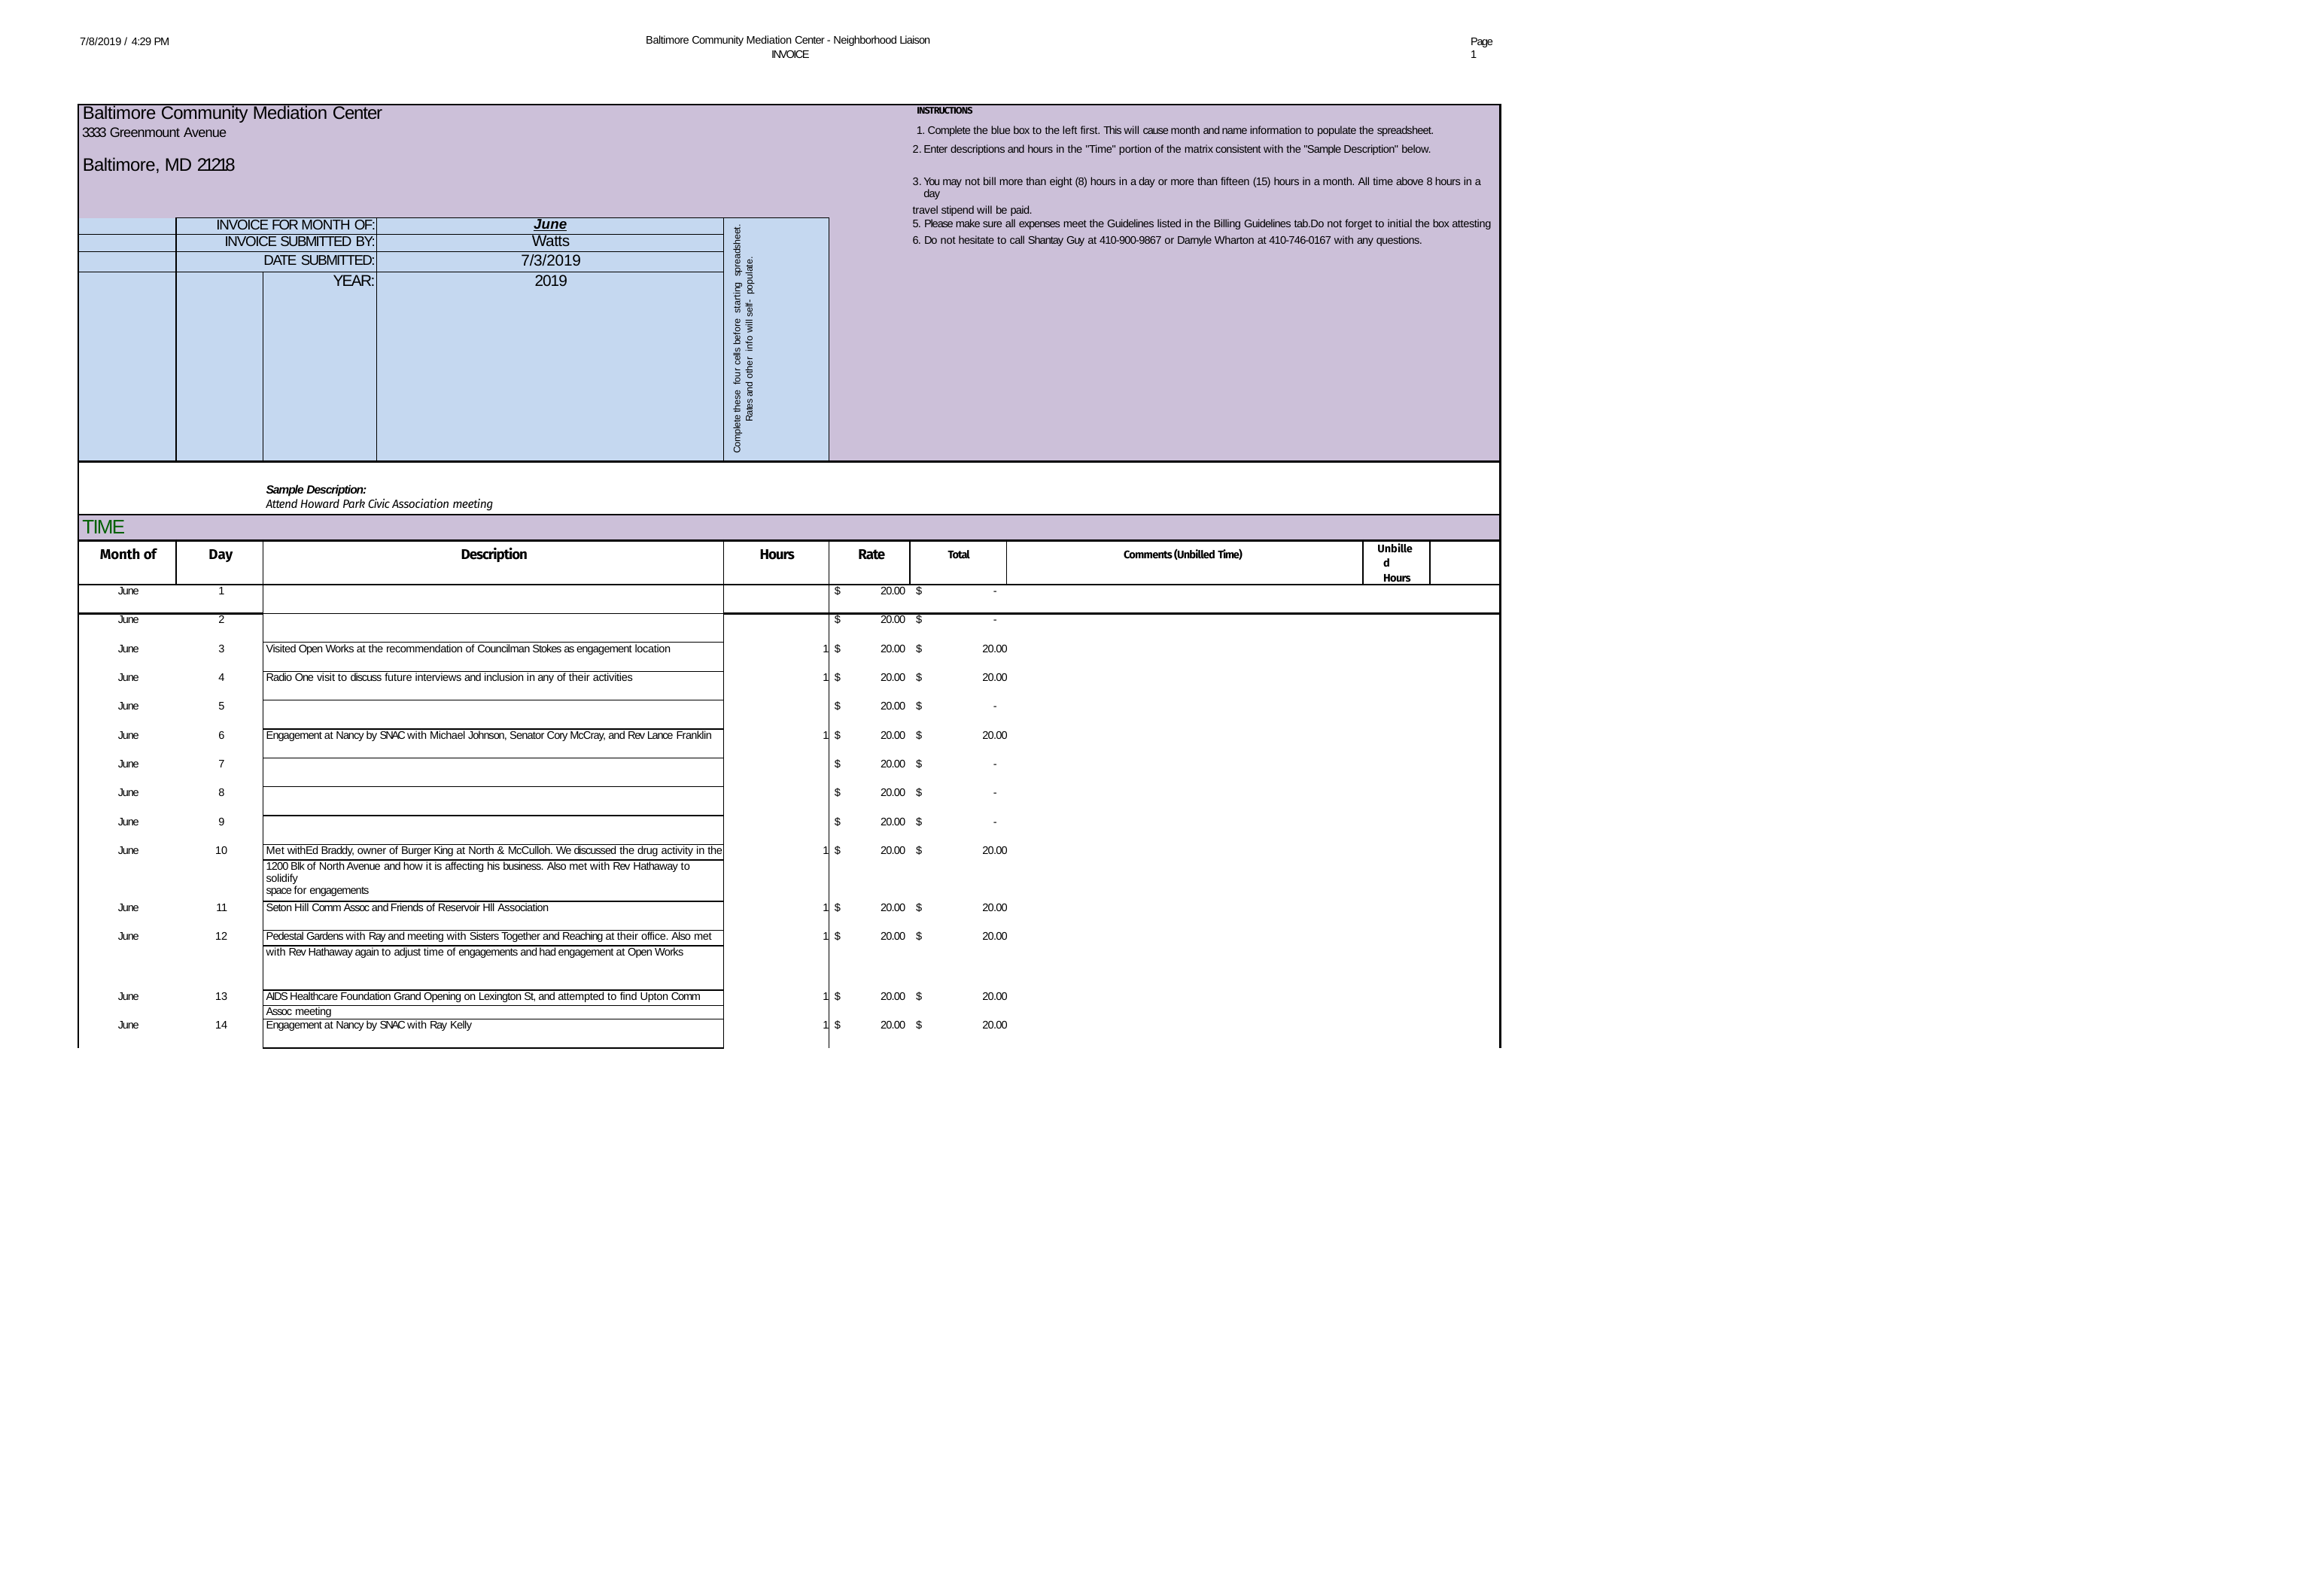

Baltimore Community Mediation Center - Neighborhood Liaison  INVOICE
7/8/2019 / 4:29 PM
Page 1
| Baltimore Community Mediation Center INSTRUCTIONS 3333 Greenmount Avenue 1. Complete the blue box to the left first. This will cause month and name information to populate the spreadsheet. Enter descriptions and hours in the "Time" portion of the matrix consistent with the "Sample Description" below. Baltimore, MD 21218 You may not bill more than eight (8) hours in a day or more than fifteen (15) hours in a month. All time above 8 hours in a day travel stipend will be paid. |  |  |  |  |  |  |  |  |  |
| --- | --- | --- | --- | --- | --- | --- | --- | --- | --- |
|  | INVOICE FOR MONTH OF: |  | June | Complete these four cells before starting spreadsheet. Rates and other info will self- populate. | 5. Please make sure all expenses meet the Guidelines listed in the Billing Guidelines tab.Do not forget to initial the box attesting |  |  |  |  |
|  | INVOICE SUBMITTED BY: |  | Watts |  | 6. Do not hesitate to call Shantay Guy at 410-900-9867 or Darnyle Wharton at 410-746-0167 with any questions. |  |  |  |  |
|  | DATE SUBMITTED: |  | 7/3/2019 |  |  |  |  |  |  |
|  |  | YEAR: | 2019 |  |  |  |  |  |  |
| Sample Description: Attend Howard Park Civic Association meeting |  |  |  |  |  |  |  |  |  |
| TIME |  |  |  |  |  |  |  |  |  |
| Month of | Day | Description |  | Hours | Rate | Total | Comments (Unbilled Time) | Unbilled Hours |  |
| June | 1 |  |  |  | $ 20.00 | $ - |  |  |  |
| June | 2 |  |  |  | $ 20.00 | $ - |  |  |  |
| June | 3 | Visited Open Works at the recommendation of Councilman Stokes as engagement location |  | 1 | $ 20.00 | $ 20.00 |  |  |  |
| June | 4 | Radio One visit to discuss future interviews and inclusion in any of their activities |  | 1 | $ 20.00 | $ 20.00 |  |  |  |
| June | 5 |  |  |  | $ 20.00 | $ - |  |  |  |
| June | 6 | Engagement at Nancy by SNAC with Michael Johnson, Senator Cory McCray, and Rev Lance Franklin |  | 1 | $ 20.00 | $ 20.00 |  |  |  |
| June | 7 |  |  |  | $ 20.00 | $ - |  |  |  |
| June | 8 |  |  |  | $ 20.00 | $ - |  |  |  |
| June | 9 |  |  |  | $ 20.00 | $ - |  |  |  |
| June | 10 | Met withEd Braddy, owner of Burger King at North & McCulloh. We discussed the drug activity in the |  | 1 | $ 20.00 | $ 20.00 |  |  |  |
|  |  | 1200 Blk of North Avenue and how it is affecting his business. Also met with Rev Hathaway to solidify |  |  |  |  |  |  |  |
|  |  | space for engagements |  |  |  |  |  |  |  |
| June | 11 | Seton Hill Comm Assoc and Friends of Reservoir Hll Association |  | 1 | $ 20.00 | $ 20.00 |  |  |  |
| June | 12 | Pedestal Gardens with Ray and meeting with Sisters Together and Reaching at their office. Also met |  | 1 | $ 20.00 | $ 20.00 |  |  |  |
|  |  | with Rev Hathaway again to adjust time of engagements and had engagement at Open Works |  |  |  |  |  |  |  |
| June | 13 | AIDS Healthcare Foundation Grand Opening on Lexington St, and attempted to find Upton Comm |  | 1 | $ 20.00 | $ 20.00 |  |  |  |
|  |  | Assoc meeting |  |  |  |  |  |  |  |
| June | 14 | Engagement at Nancy by SNAC with Ray Kelly |  | 1 | $ 20.00 | $ 20.00 |  |  |  |